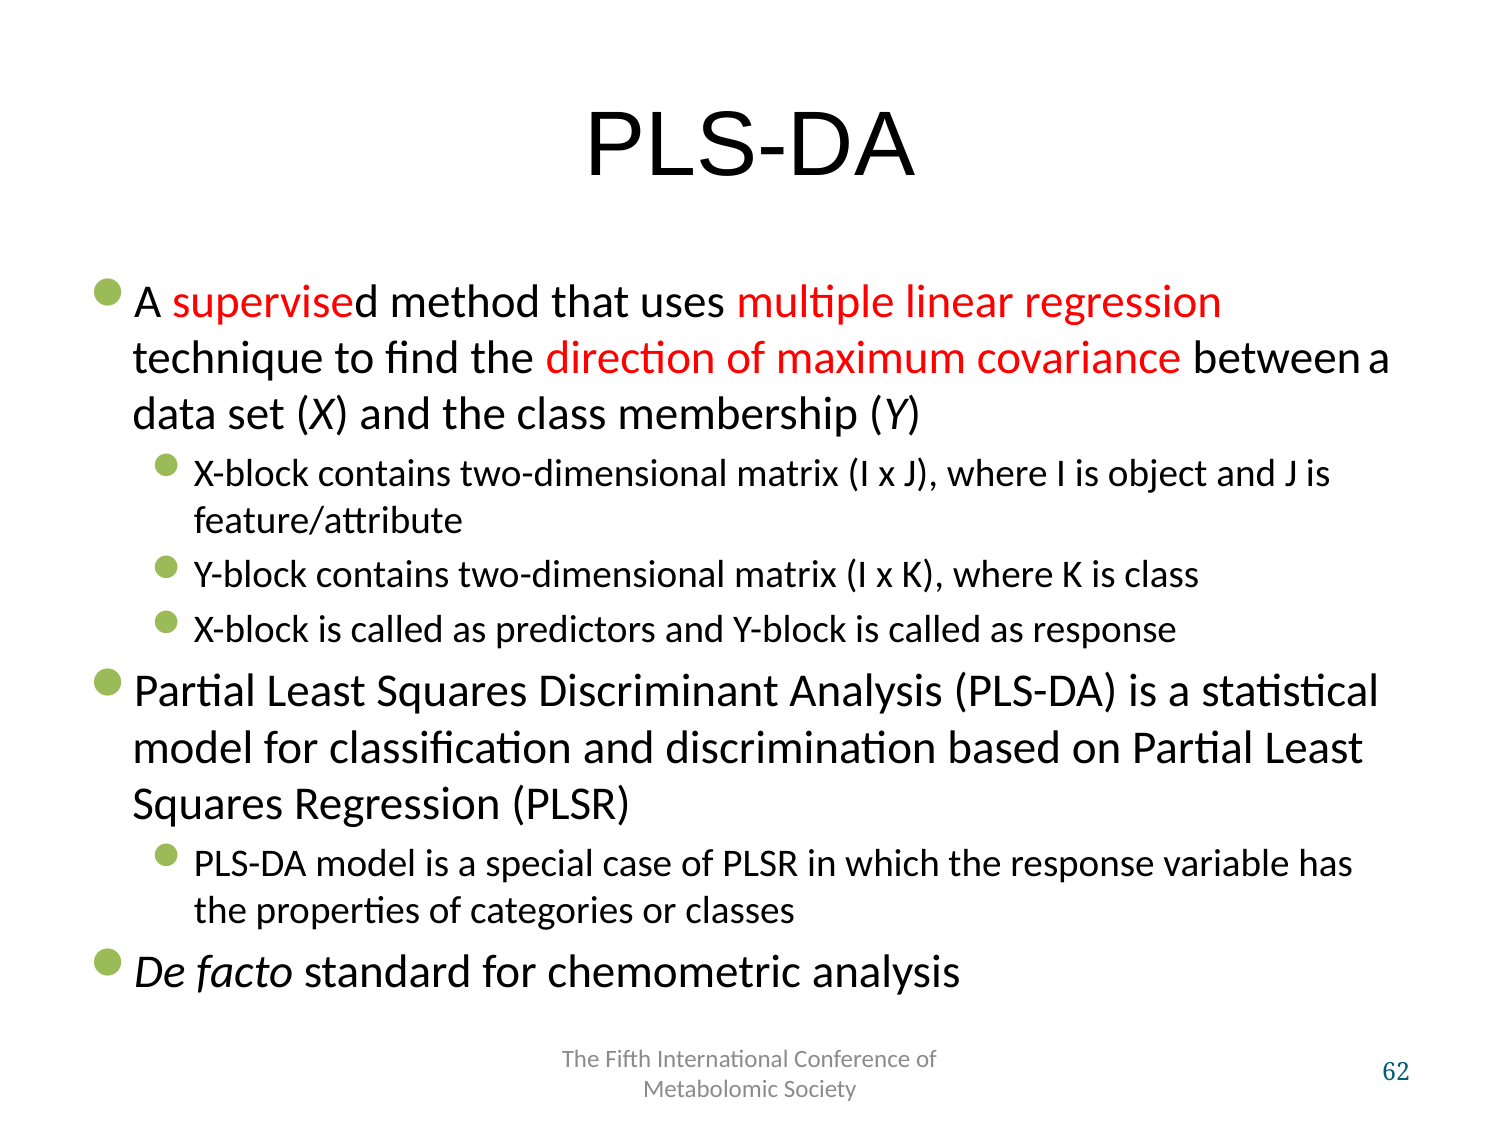

# PLS-DA
A supervised method that uses multiple linear regression technique to find the direction of maximum covariance between a data set (X) and the class membership (Y)
X-block contains two-dimensional matrix (I x J), where I is object and J is feature/attribute
Y-block contains two-dimensional matrix (I x K), where K is class
X-block is called as predictors and Y-block is called as response
Partial Least Squares Discriminant Analysis (PLS-DA) is a statistical model for classification and discrimination based on Partial Least Squares Regression (PLSR)
PLS-DA model is a special case of PLSR in which the response variable has the properties of categories or classes
De facto standard for chemometric analysis
The Fifth International Conference of Metabolomic Society
62